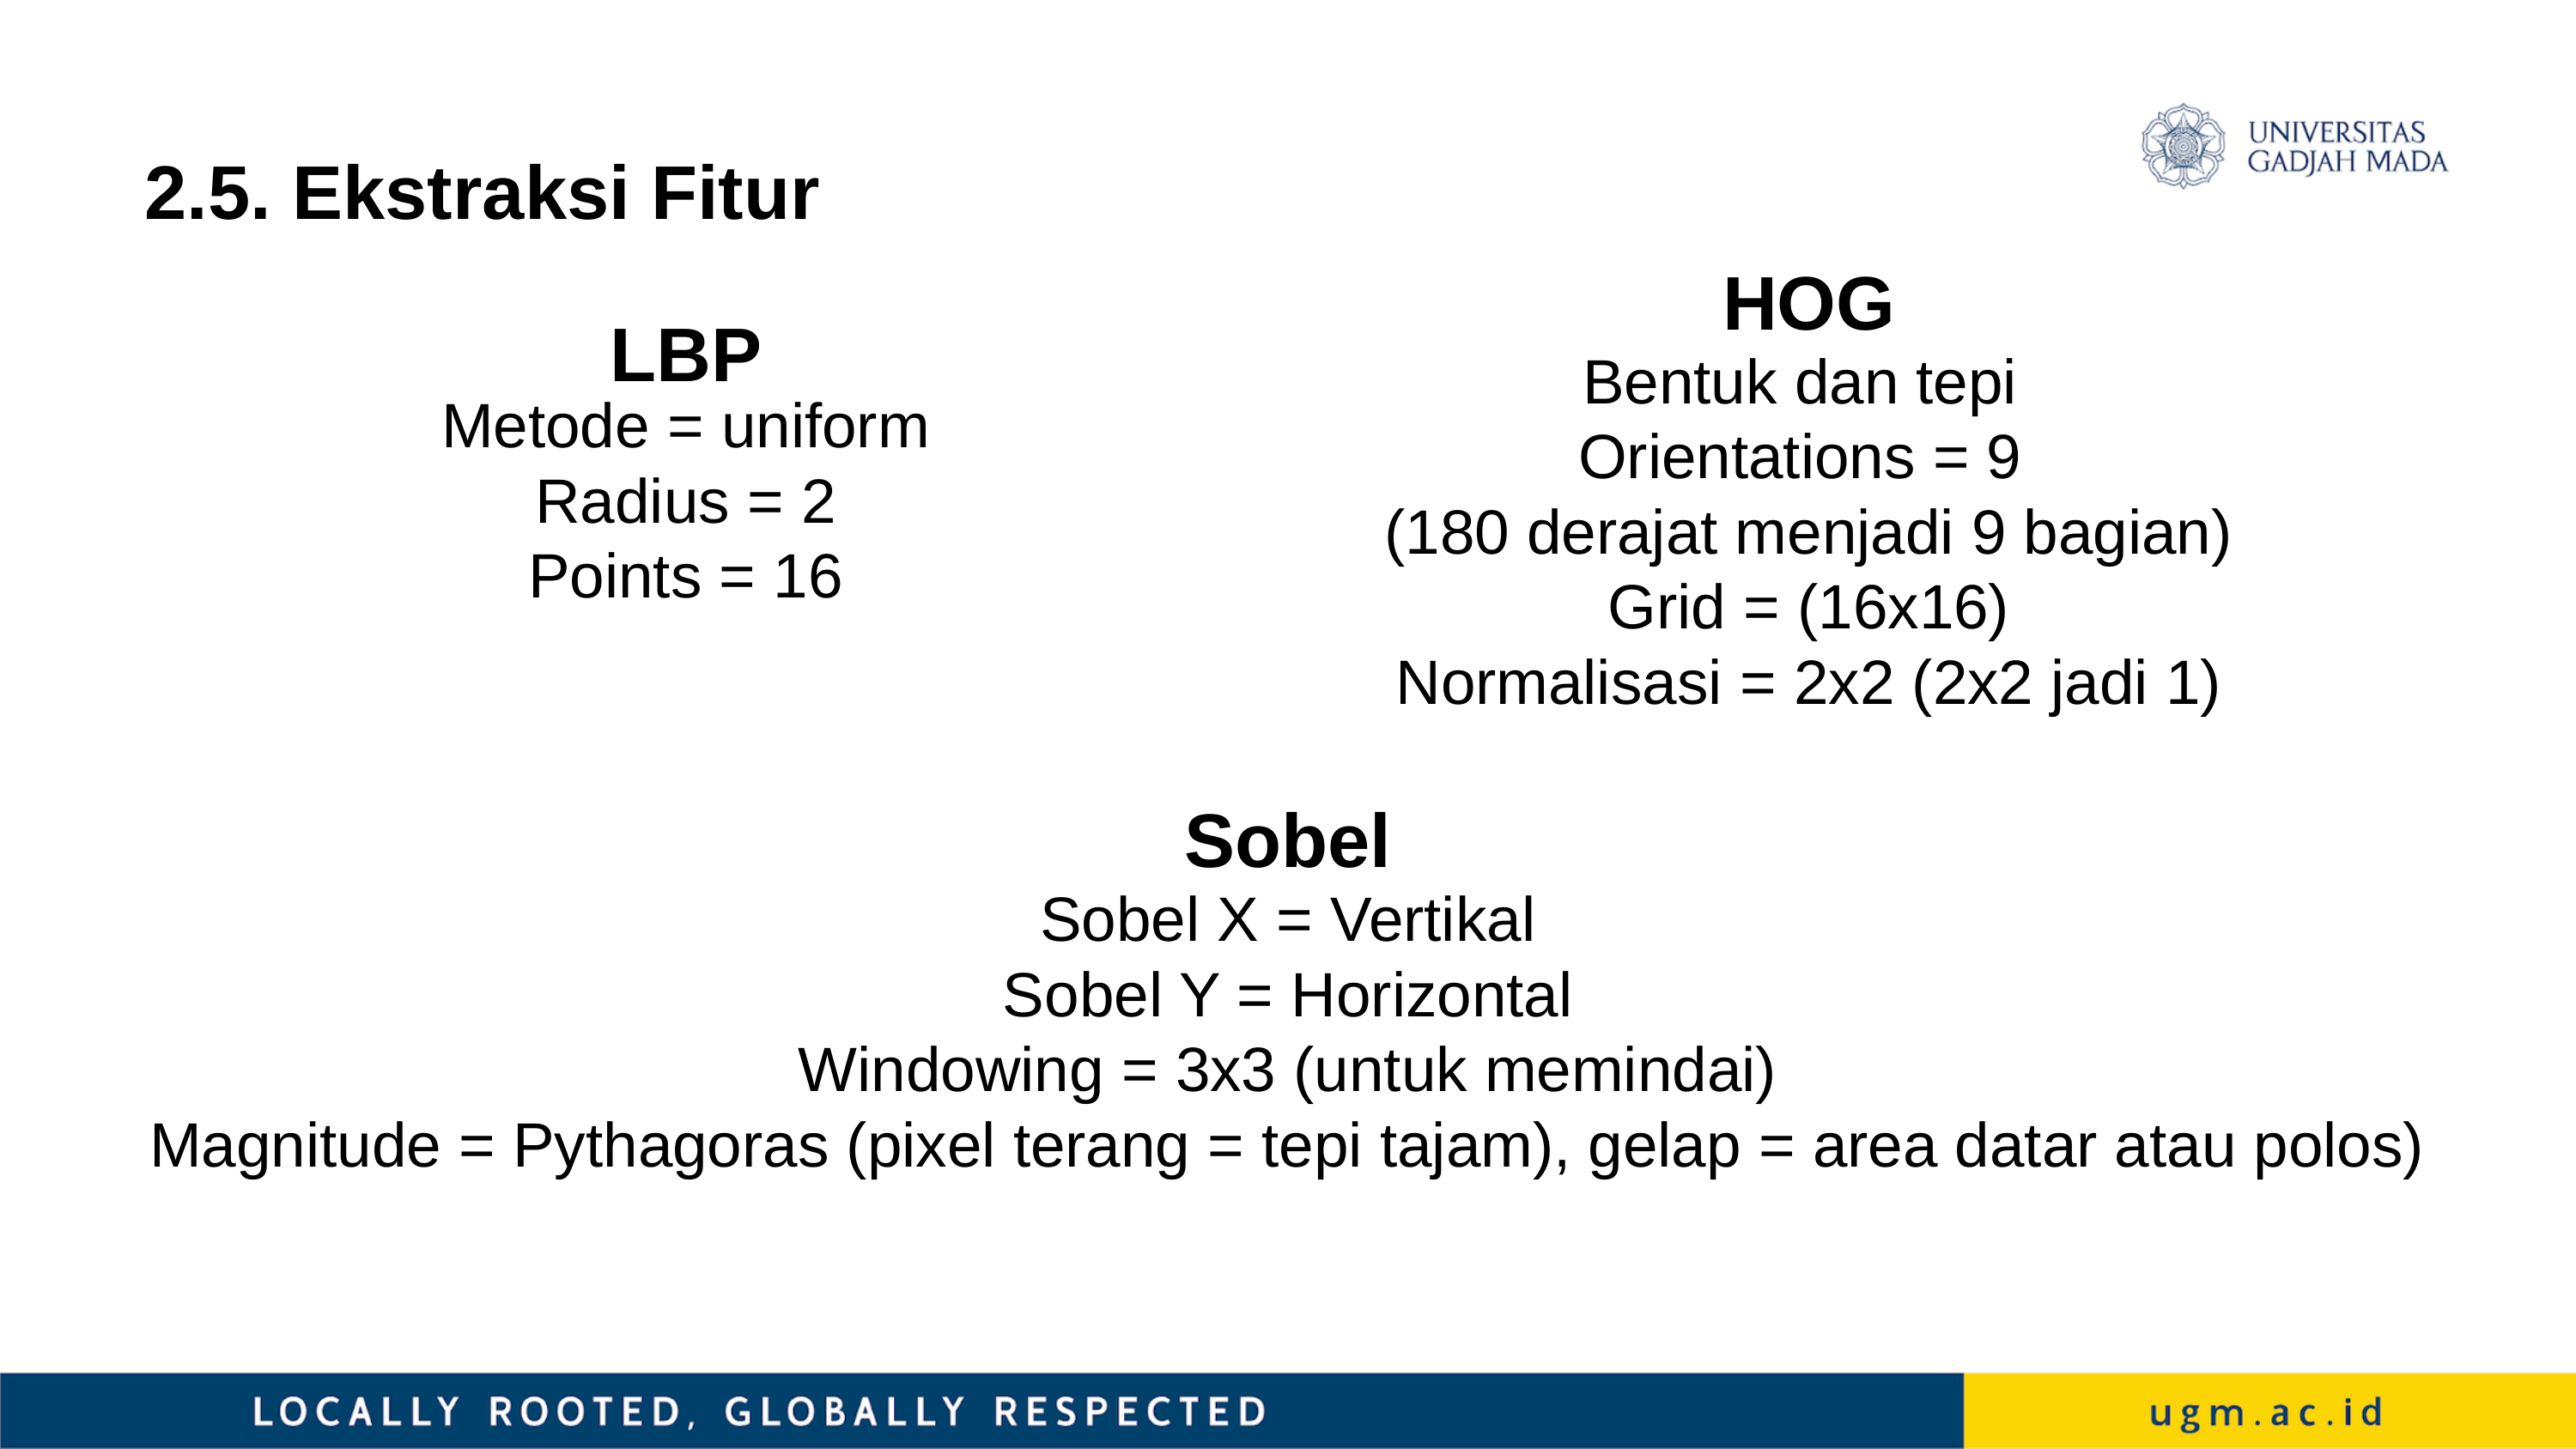

2.5. Ekstraksi Fitur
HOG
LBP
Bentuk dan tepi
Orientations = 9
(180 derajat menjadi 9 bagian)
Grid = (16x16)
Normalisasi = 2x2 (2x2 jadi 1)
Metode = uniform
Radius = 2
Points = 16
Sobel
Sobel X = Vertikal
Sobel Y = Horizontal
Windowing = 3x3 (untuk memindai)
Magnitude = Pythagoras (pixel terang = tepi tajam), gelap = area datar atau polos)